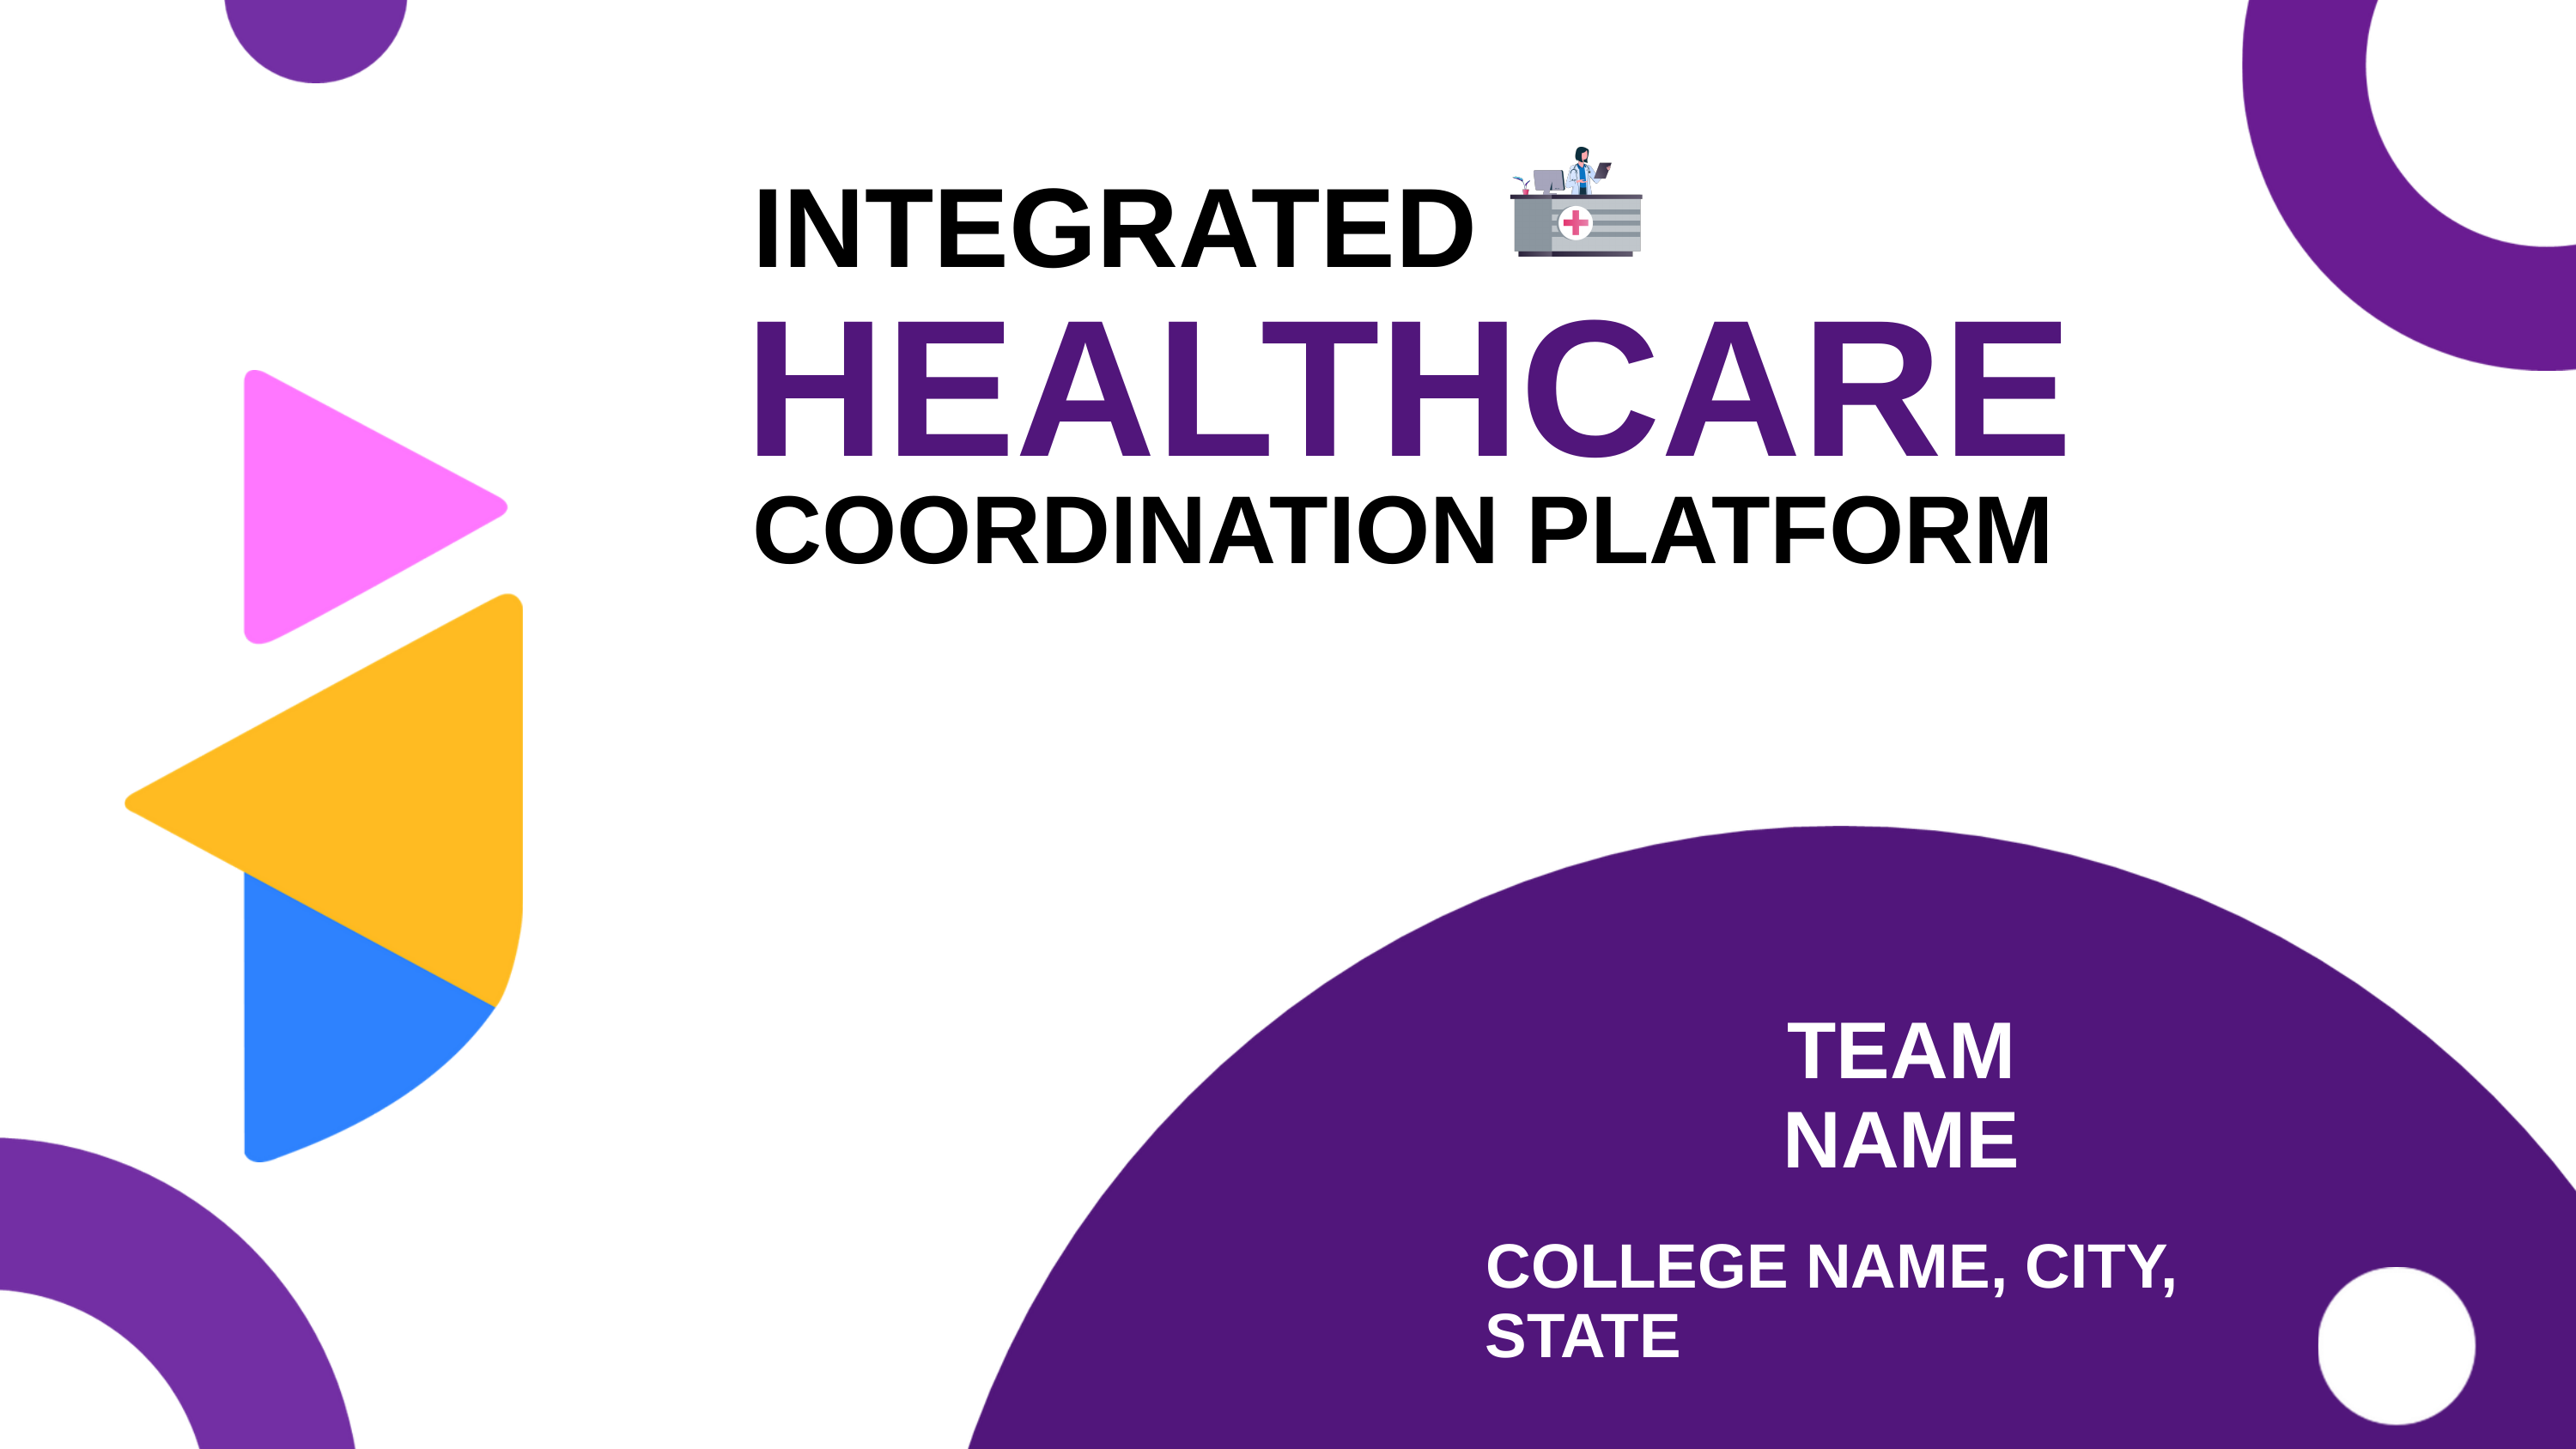

INTEGRATED
HEALTHCARE
COORDINATION PLATFORM

TEAM NAME

COLLEGE NAME, CITY,
STATE